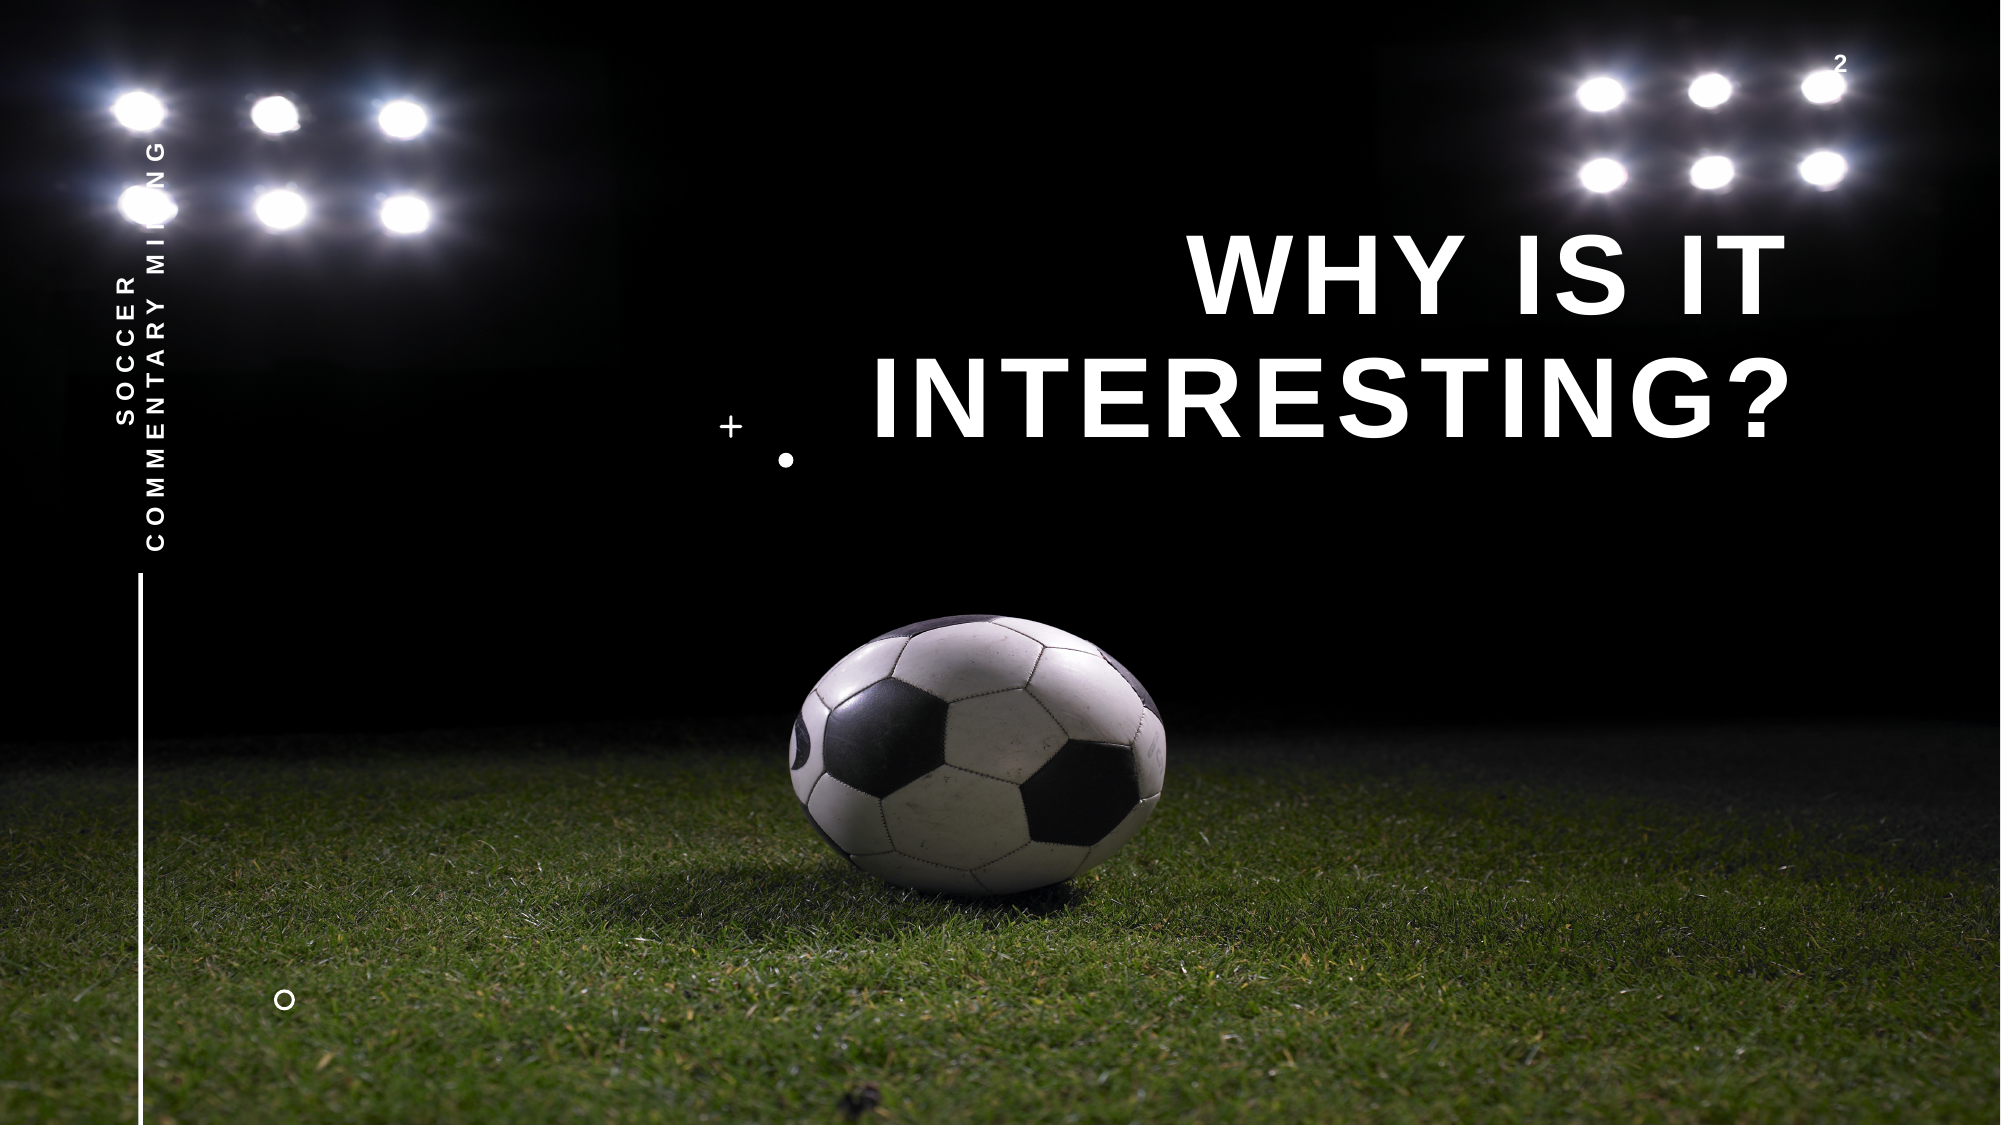

2
# Why is it interesting?
SOCCER COMMENTARY MINING